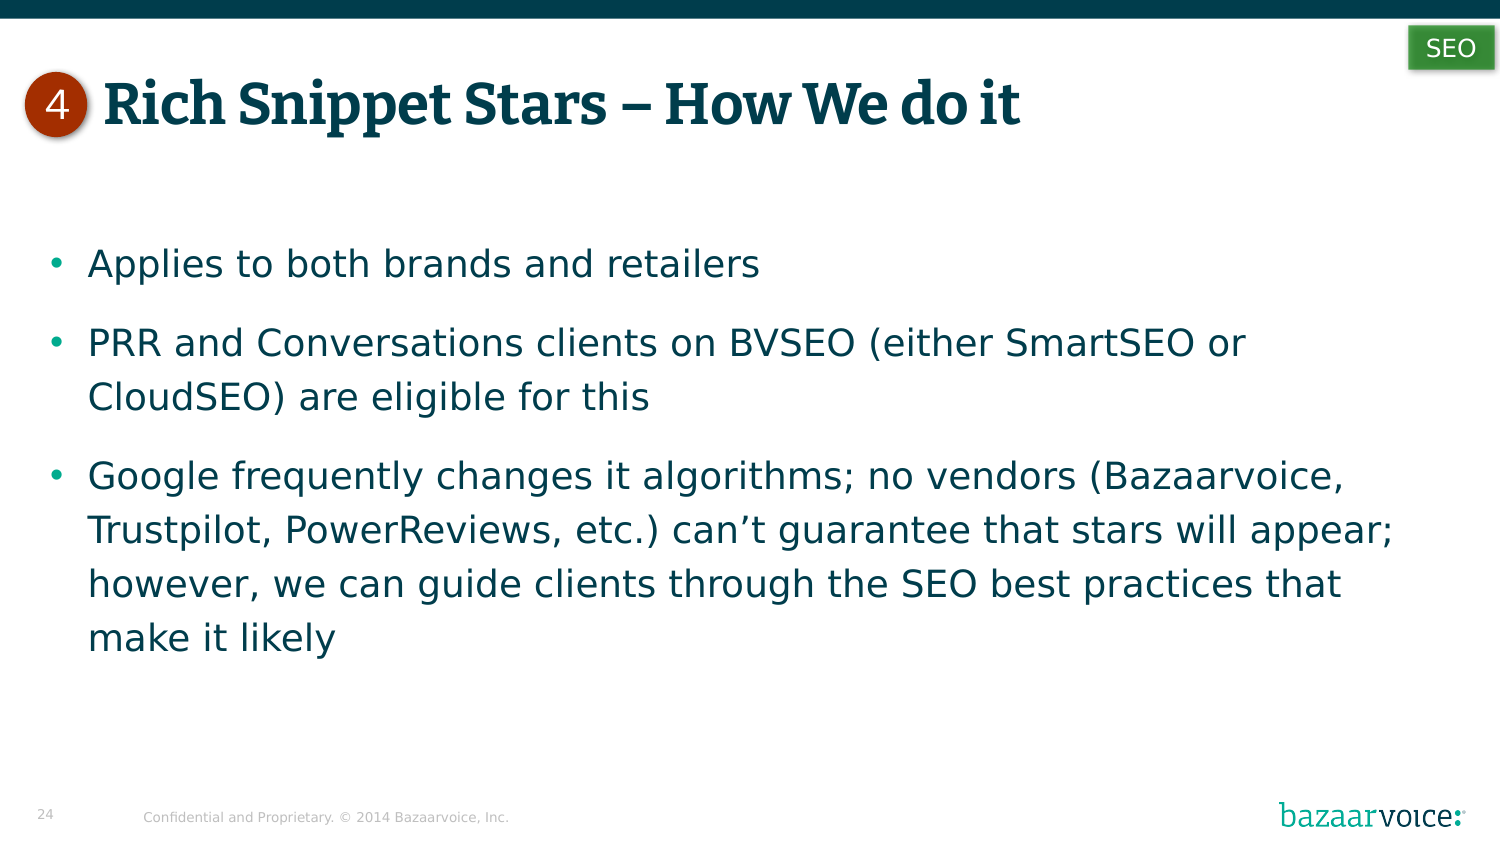

SEO
# Rich Snippet Stars – How We do it
4

Applies to both brands and retailers
PRR and Conversations clients on BVSEO (either SmartSEO or CloudSEO) are eligible for this
Google frequently changes it algorithms; no vendors (Bazaarvoice, Trustpilot, PowerReviews, etc.) can’t guarantee that stars will appear; however, we can guide clients through the SEO best practices that make it likely